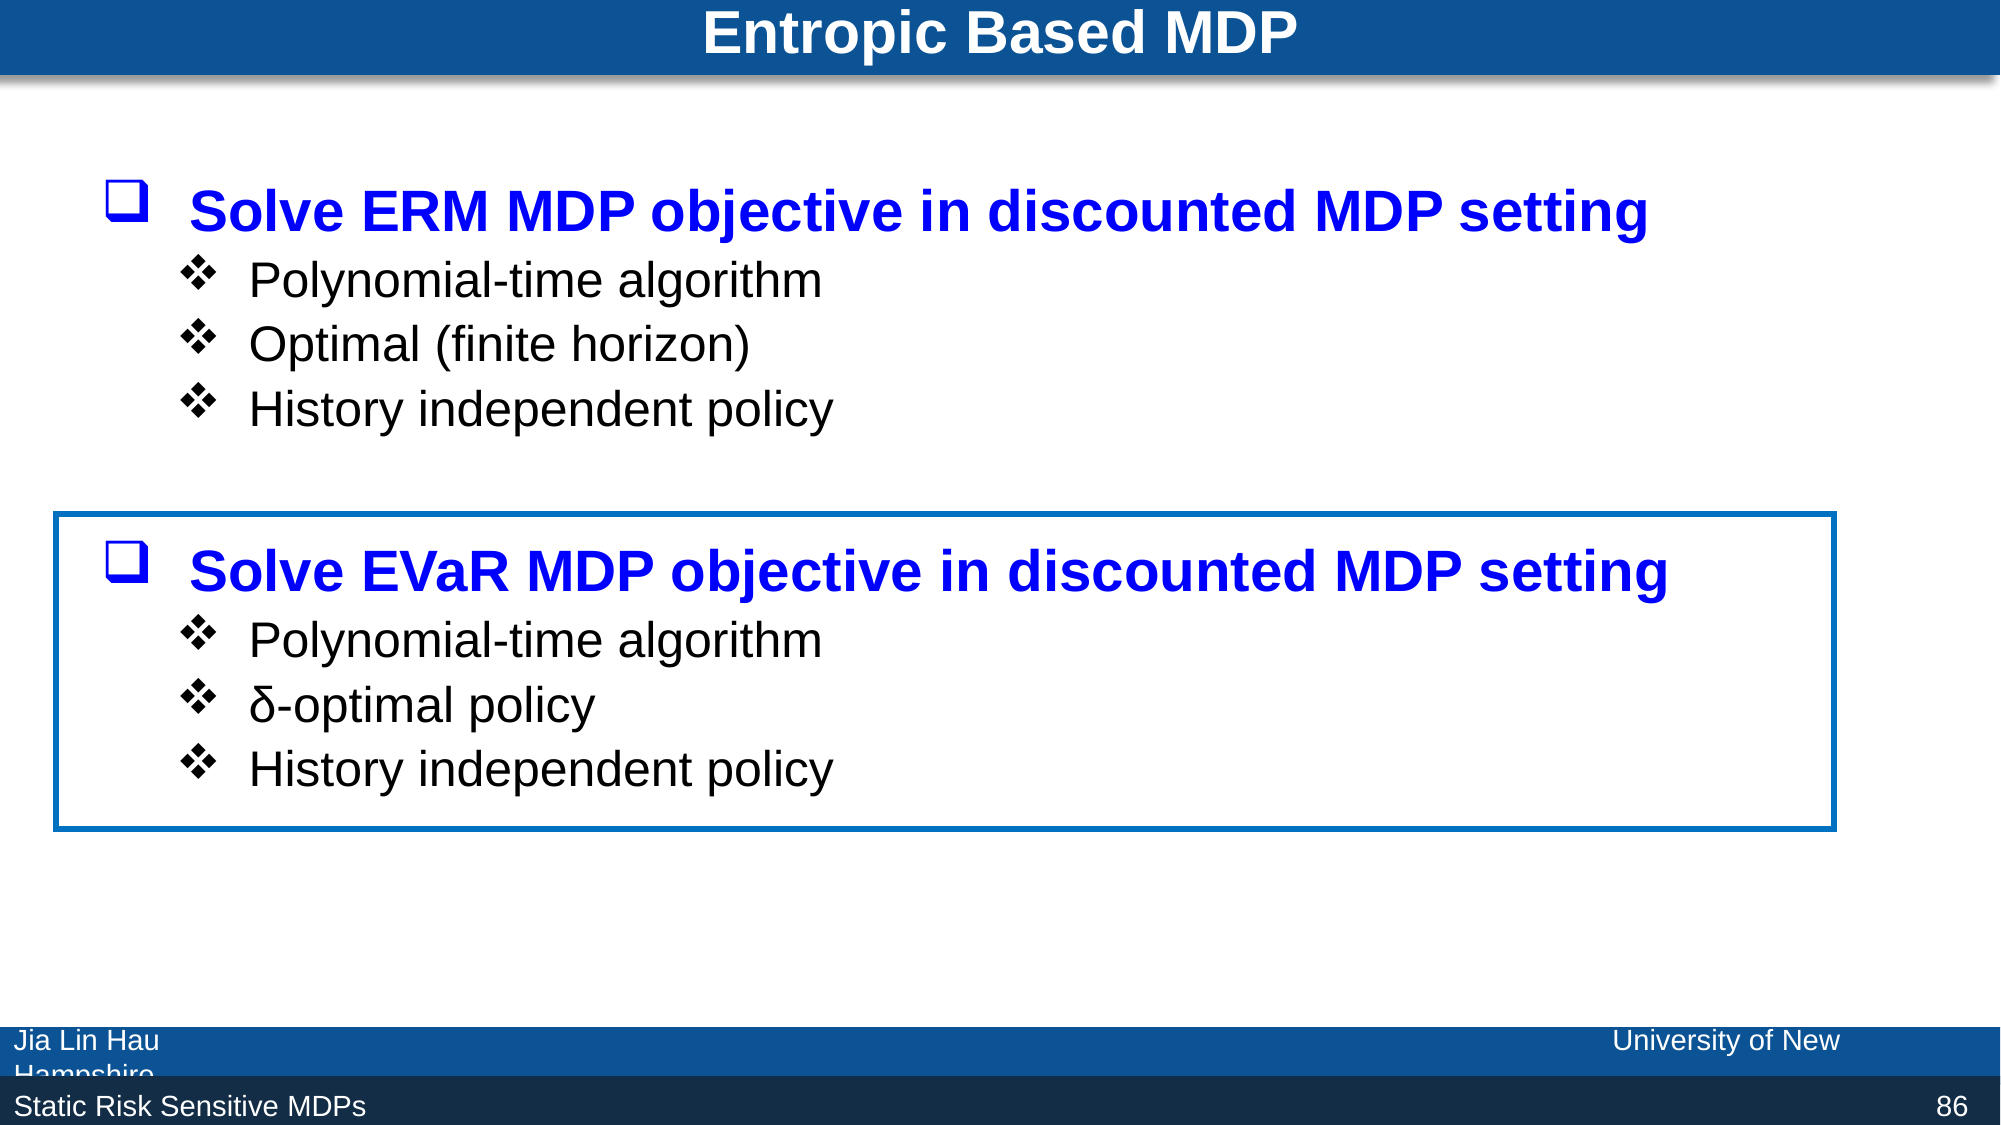

# Entropic Based MDP
Solve ERM MDP objective in discounted MDP setting
Polynomial-time algorithm
Optimal (finite horizon)
History independent policy

Solve EVaR MDP objective in discounted MDP setting
Polynomial-time algorithm
δ-optimal policy
History independent policy

86